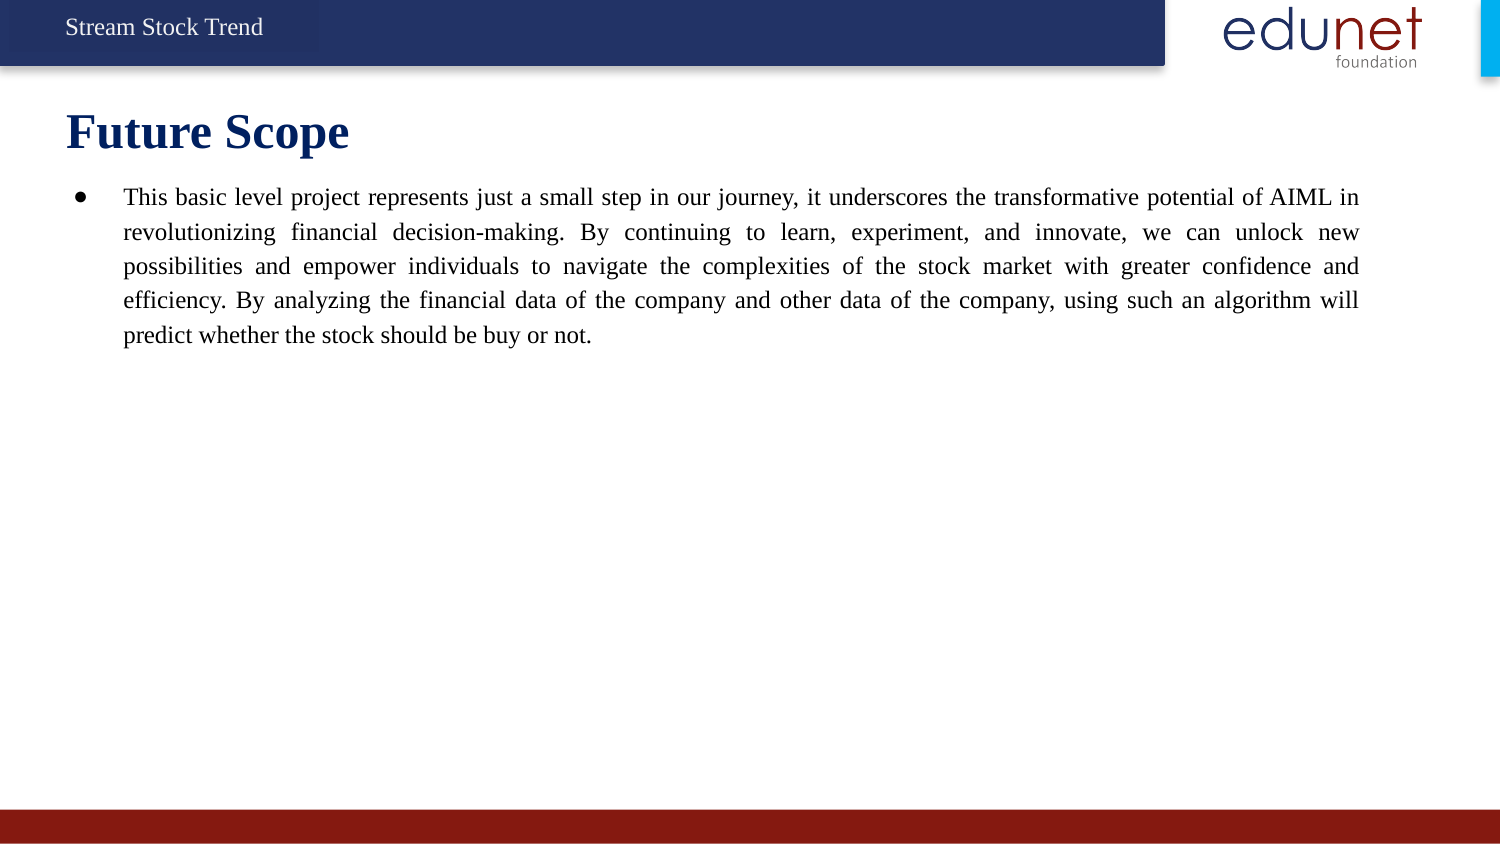

Stock Trend Predication
Stream Stock Trend
# Future Scope
This basic level project represents just a small step in our journey, it underscores the transformative potential of AIML in revolutionizing financial decision-making. By continuing to learn, experiment, and innovate, we can unlock new possibilities and empower individuals to navigate the complexities of the stock market with greater confidence and efficiency. By analyzing the financial data of the company and other data of the company, using such an algorithm will predict whether the stock should be buy or not.